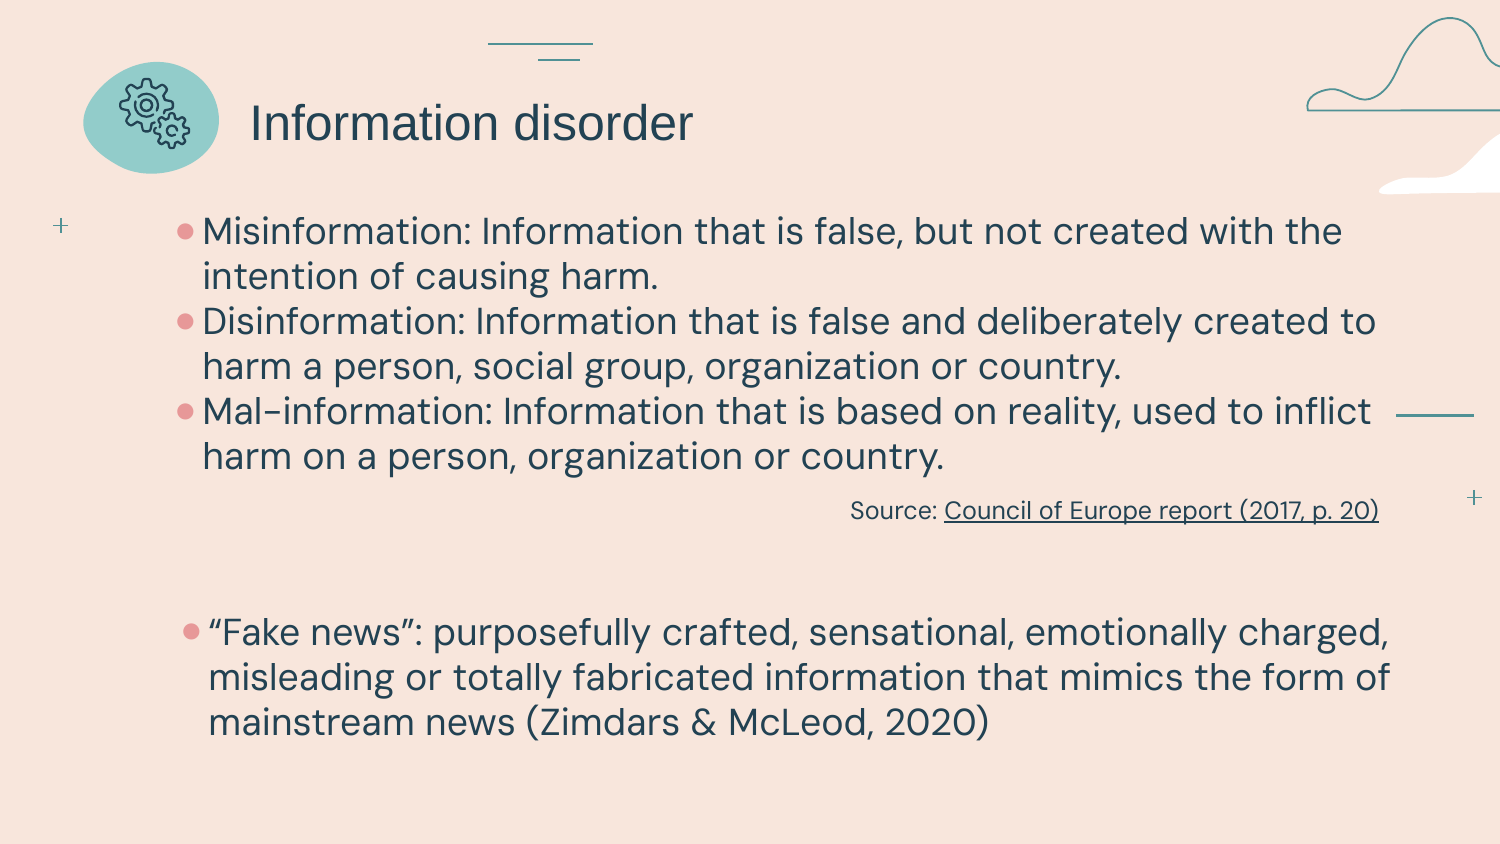

# Information disorder

Misinformation: Information that is false, but not created with the intention of causing harm.
Disinformation: Information that is false and deliberately created to harm a person, social group, organization or country.
Mal-information: Information that is based on reality, used to inflict harm on a person, organization or country.

Source: Council of Europe report (2017, p. 20)

“Fake news”: purposefully crafted, sensational, emotionally charged, misleading or totally fabricated information that mimics the form of mainstream news (Zimdars & McLeod, 2020)